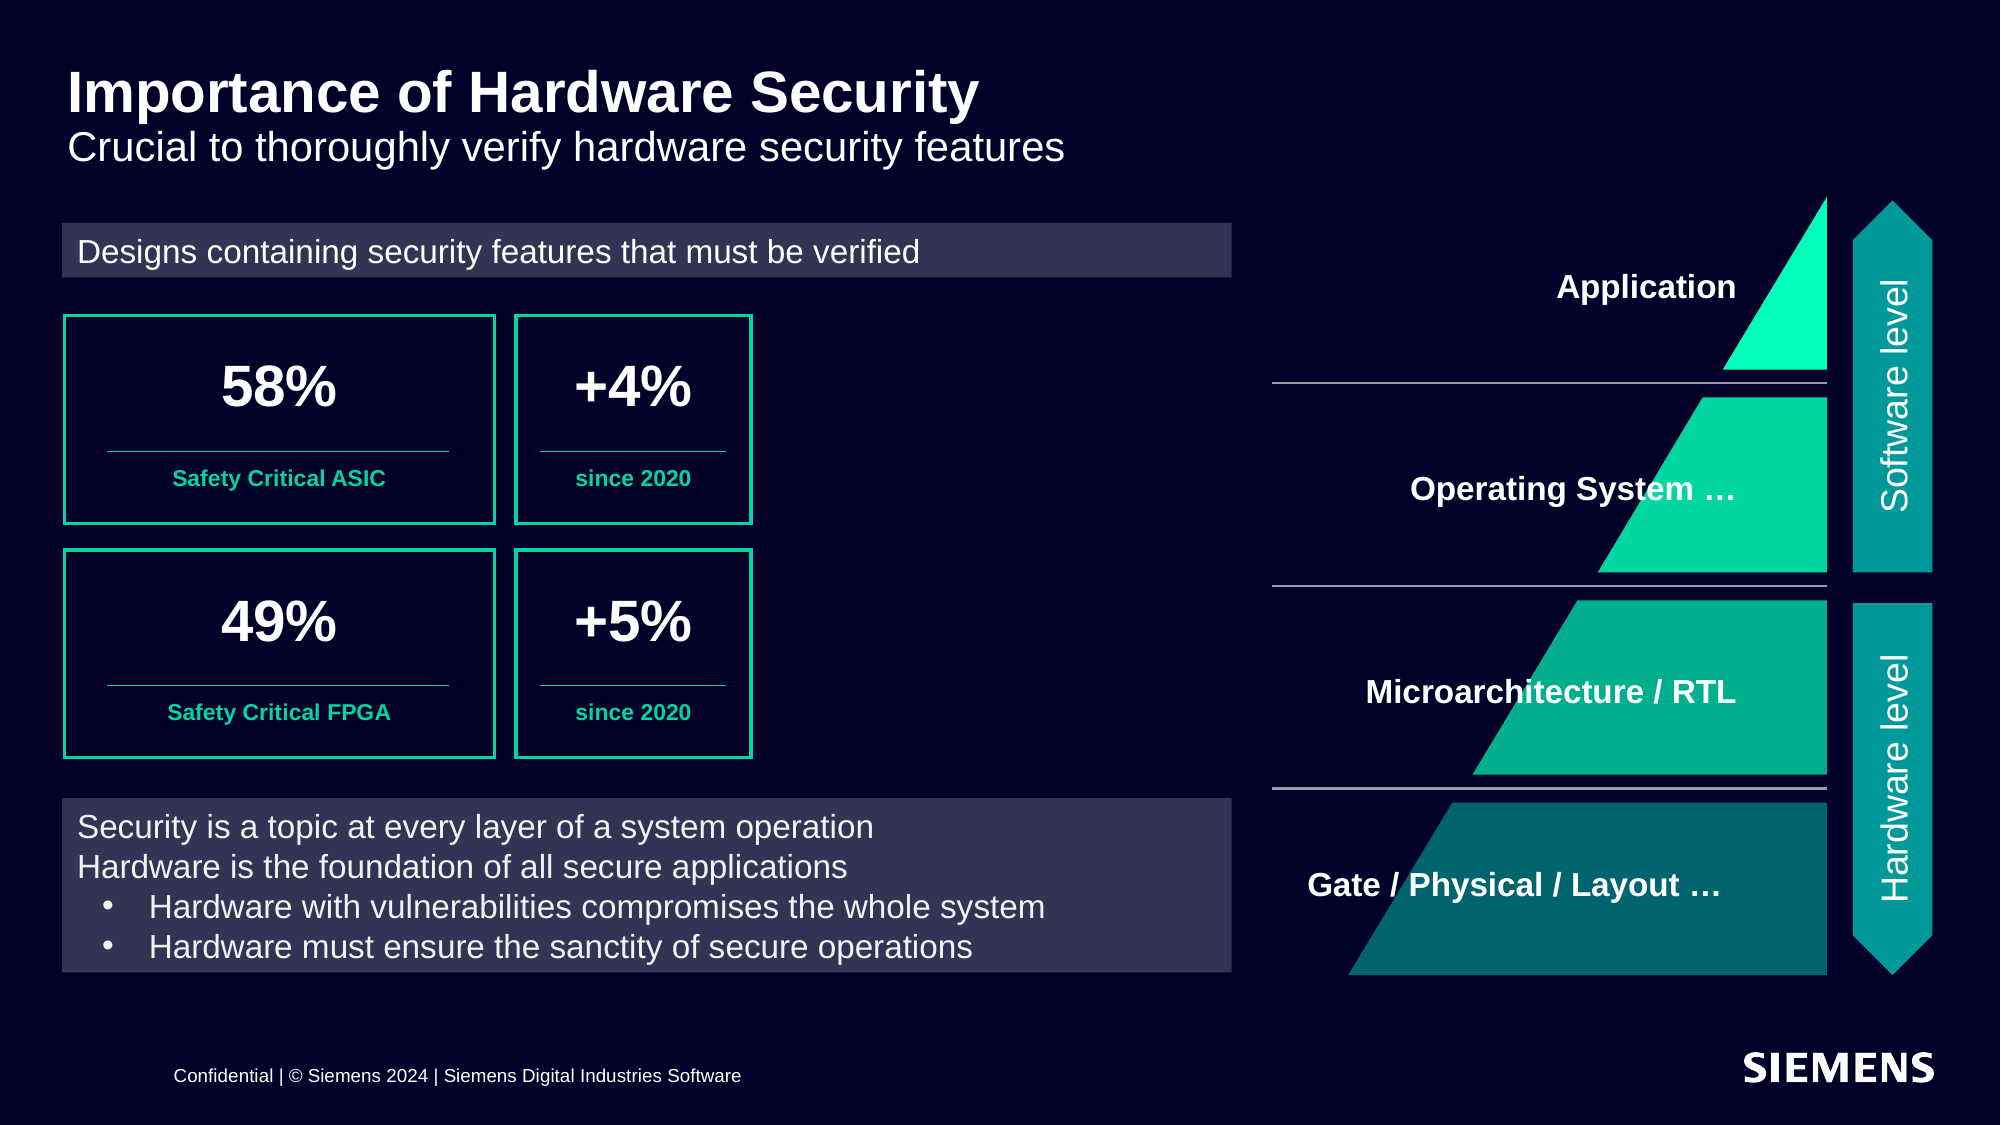

# Importance of Hardware Security Crucial to thoroughly verify hardware security features

Designs containing security features that must be verified
Application
58%

Safety Critical ASIC
+4%

since 2020
Software level

Operating System …
49%

Safety Critical FPGA
+5%

since 2020

Microarchitecture / RTL
Hardware level
Security is a topic at every layer of a system operation
Hardware is the foundation of all secure applications
Hardware with vulnerabilities compromises the whole system
Hardware must ensure the sanctity of secure operations

Gate / Physical / Layout …
Confidential | © Siemens 2024 | Siemens Digital Industries Software